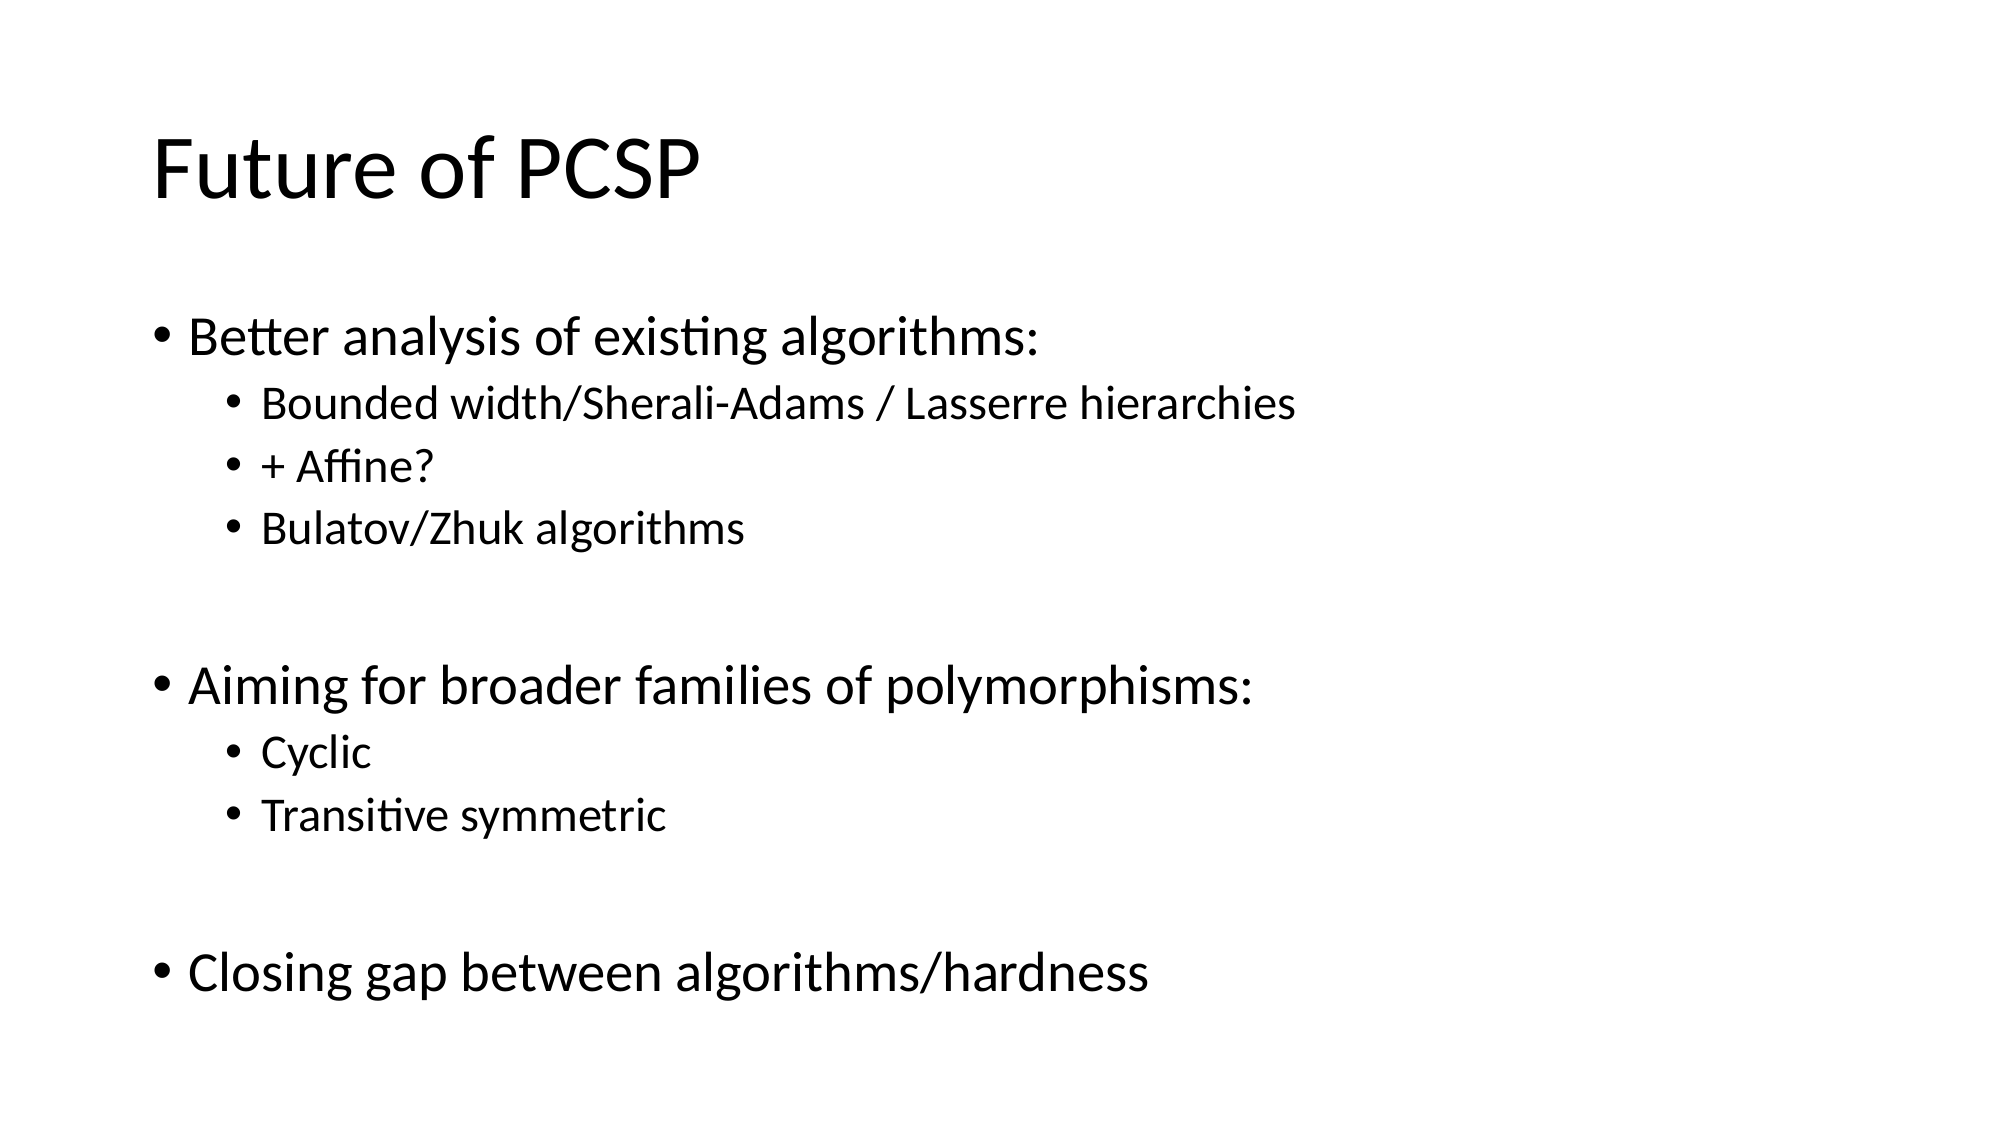

# Future of PCSP
Better analysis of existing algorithms:
Bounded width/Sherali-Adams / Lasserre hierarchies
+ Affine?
Bulatov/Zhuk algorithms

Aiming for broader families of polymorphisms:
Cyclic
Transitive symmetric

Closing gap between algorithms/hardness